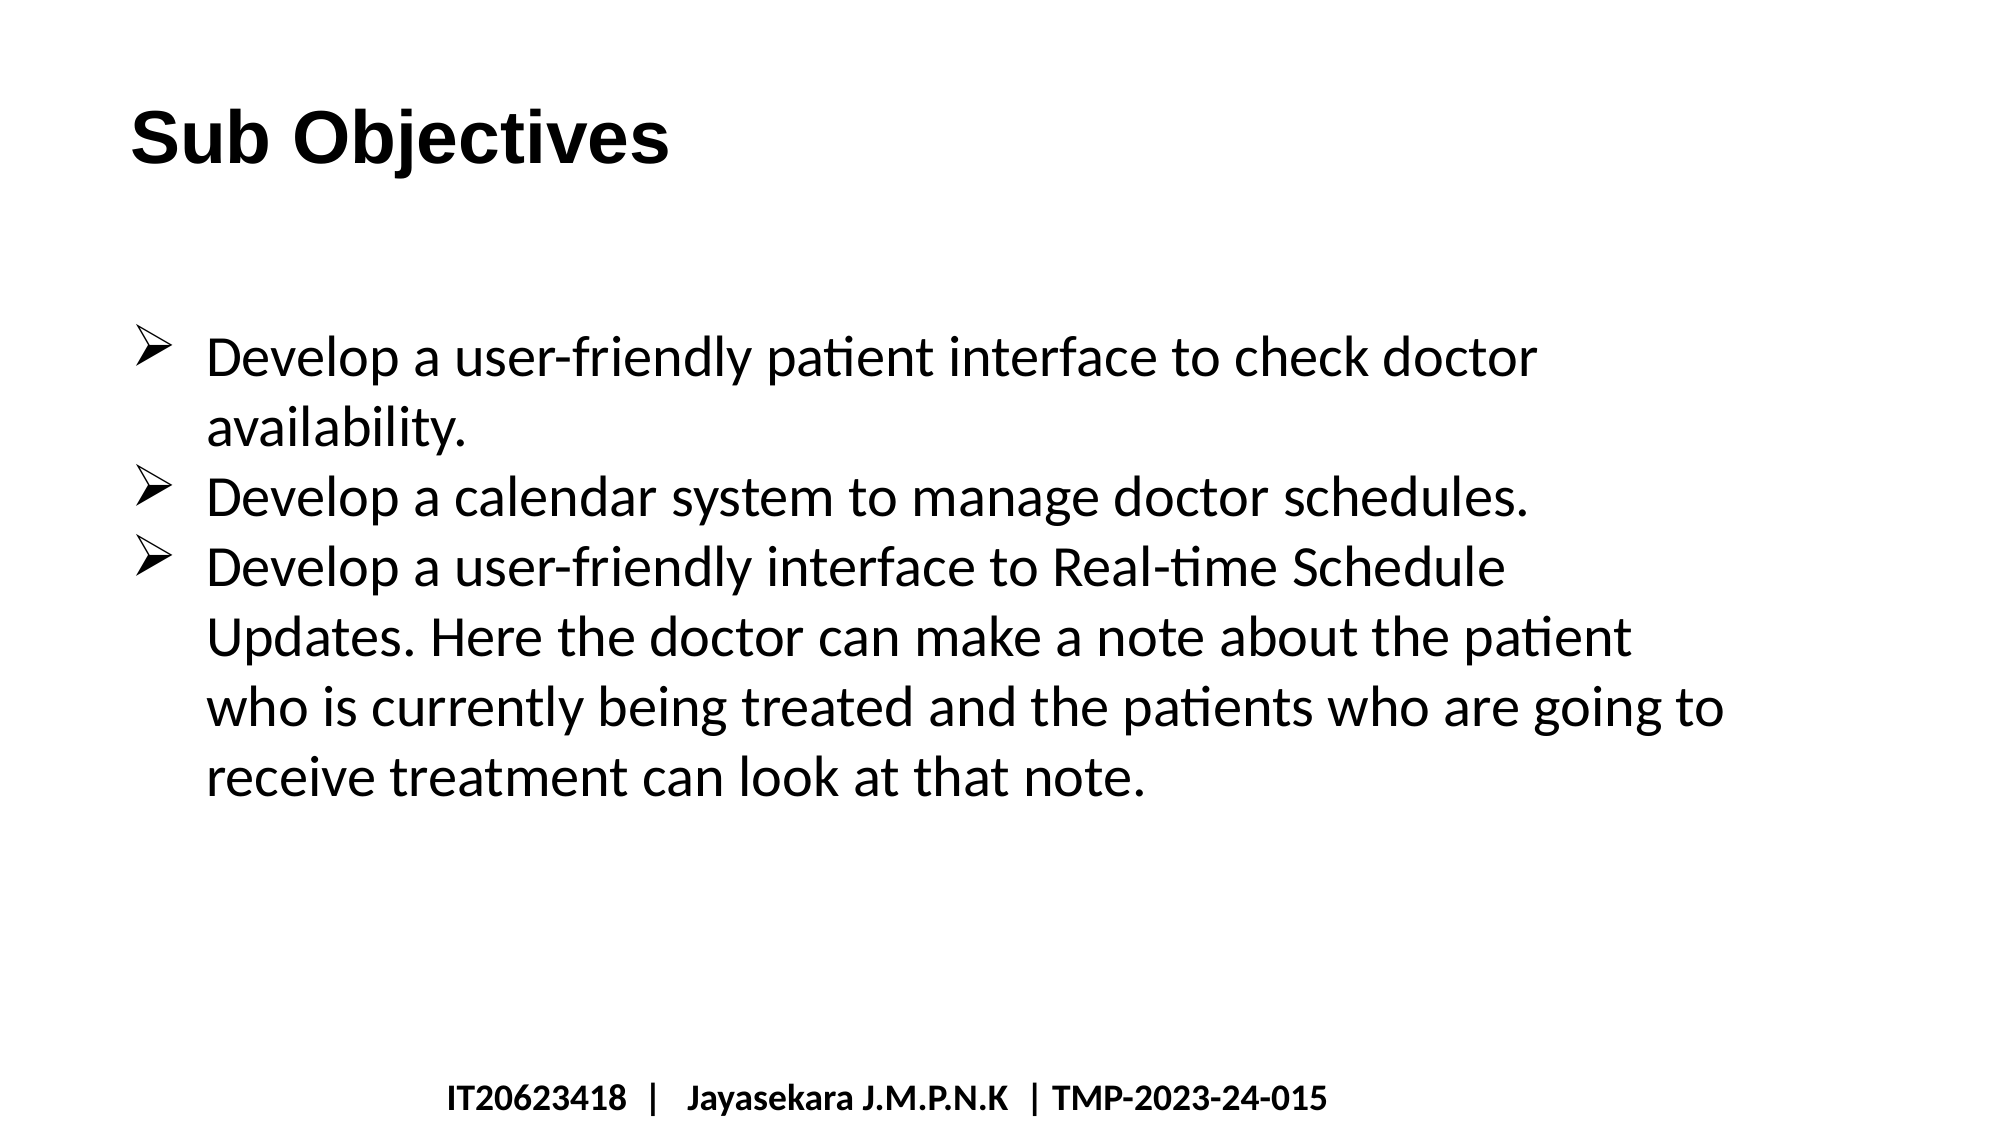

# Sub Objectives
Develop a user-friendly patient interface to check doctor availability.
Develop a calendar system to manage doctor schedules.
Develop a user-friendly interface to Real-time Schedule Updates. Here the doctor can make a note about the patient who is currently being treated and the patients who are going to receive treatment can look at that note.

IT20623418  |   Jayasekara J.M.P.N.K  | TMP-2023-24-015